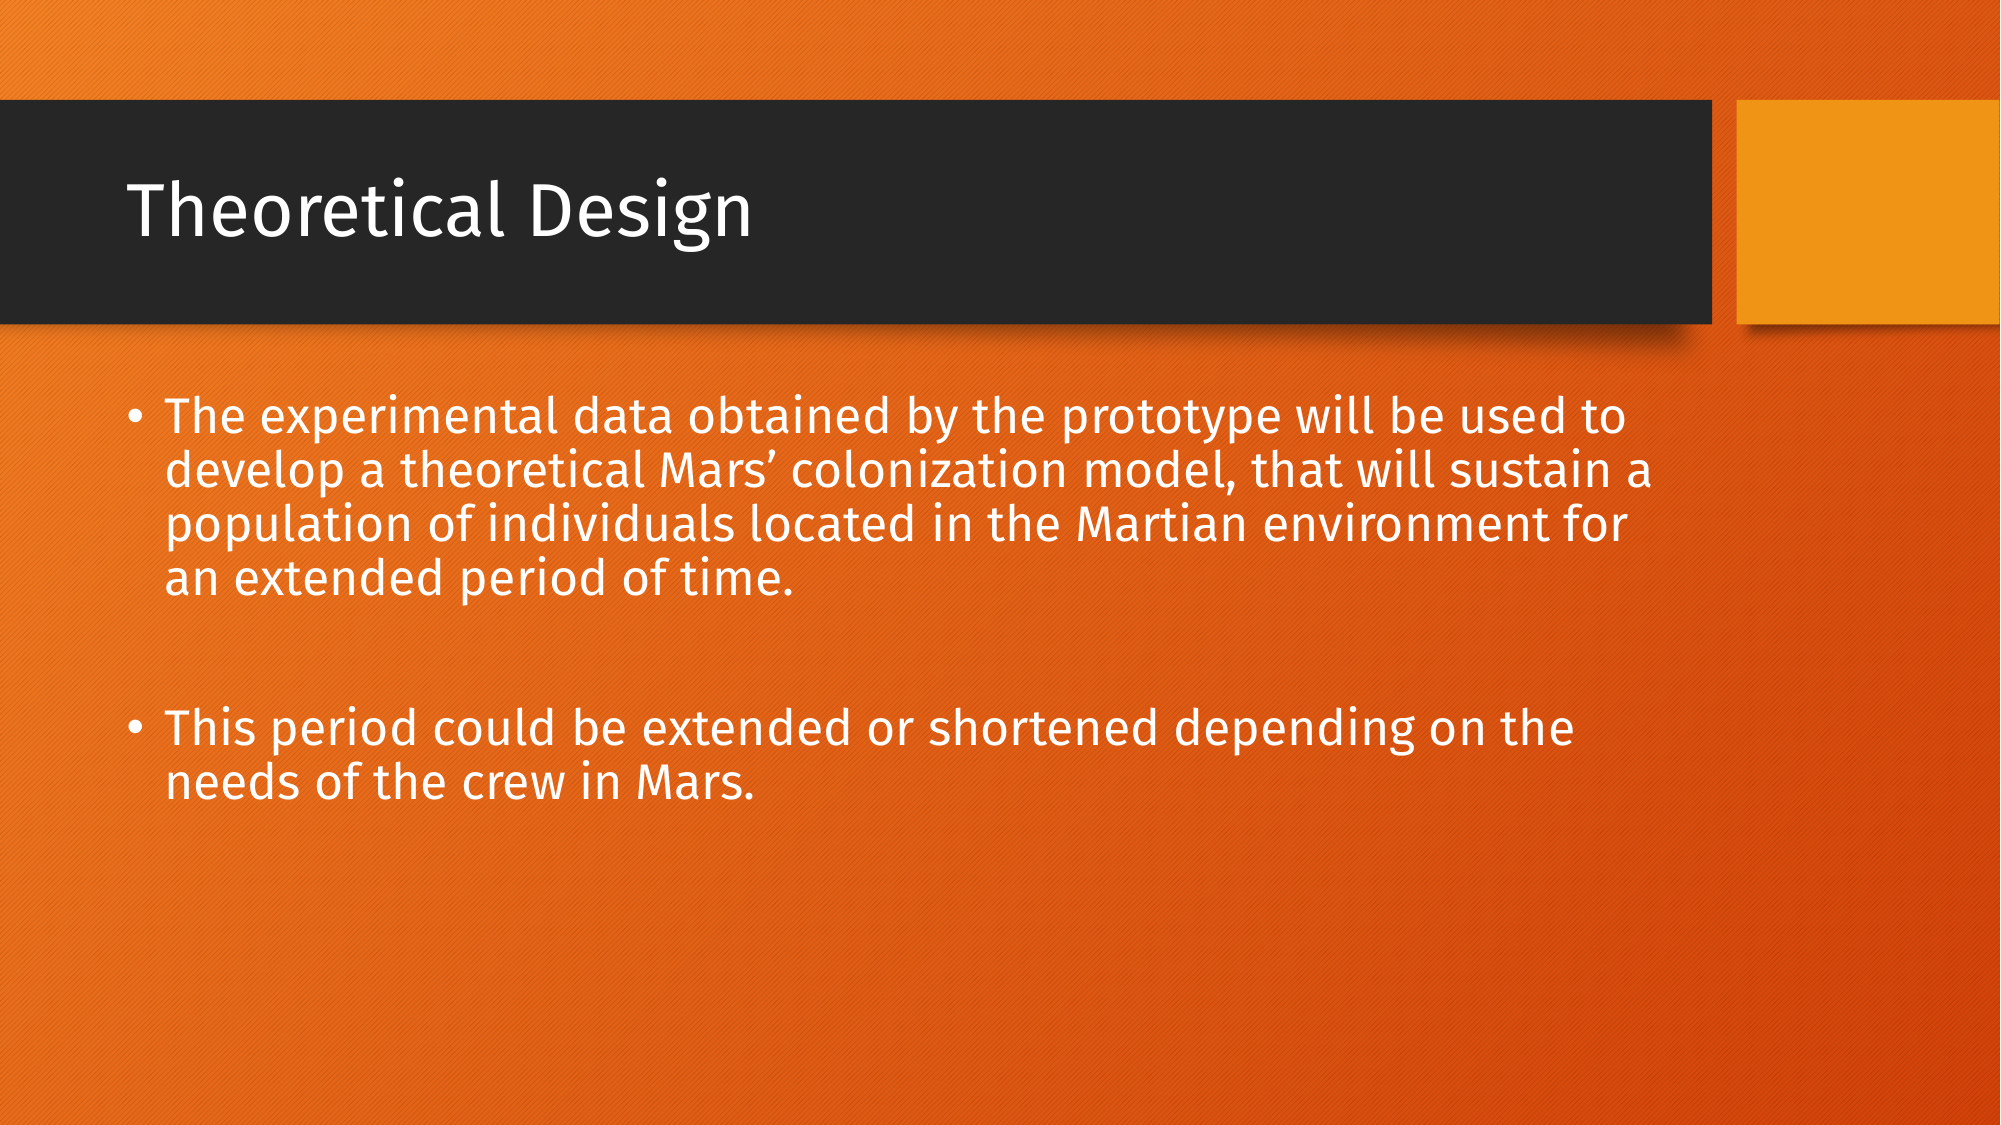

# Theoretical Design
The experimental data obtained by the prototype will be used to develop a theoretical Mars’ colonization model, that will sustain a population of individuals located in the Martian environment for an extended period of time.

This period could be extended or shortened depending on the needs of the crew in Mars.